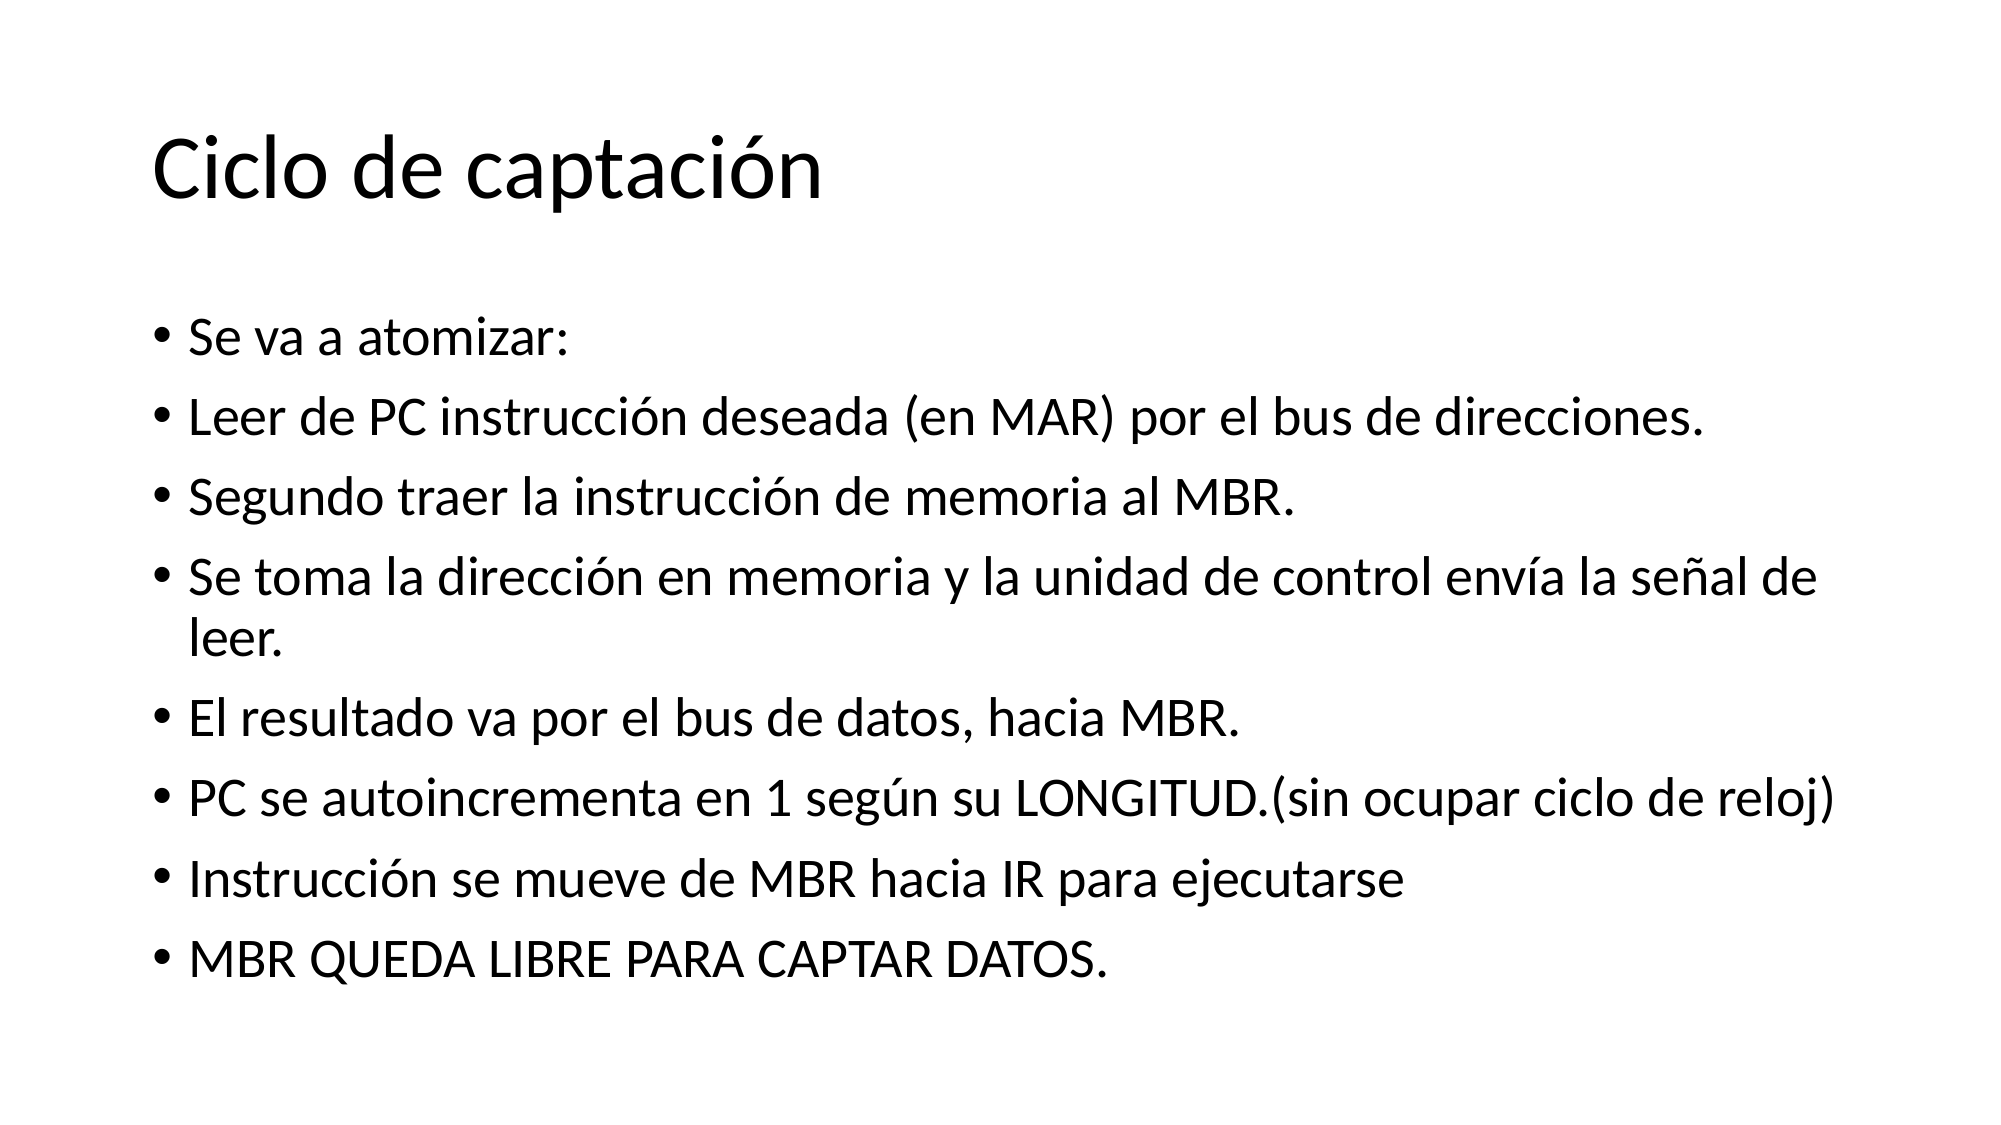

# Ciclo de captación
Se va a atomizar:
Leer de PC instrucción deseada (en MAR) por el bus de direcciones.
Segundo traer la instrucción de memoria al MBR.
Se toma la dirección en memoria y la unidad de control envía la señal de leer.
El resultado va por el bus de datos, hacia MBR.
PC se autoincrementa en 1 según su LONGITUD.(sin ocupar ciclo de reloj)
Instrucción se mueve de MBR hacia IR para ejecutarse
MBR QUEDA LIBRE PARA CAPTAR DATOS.